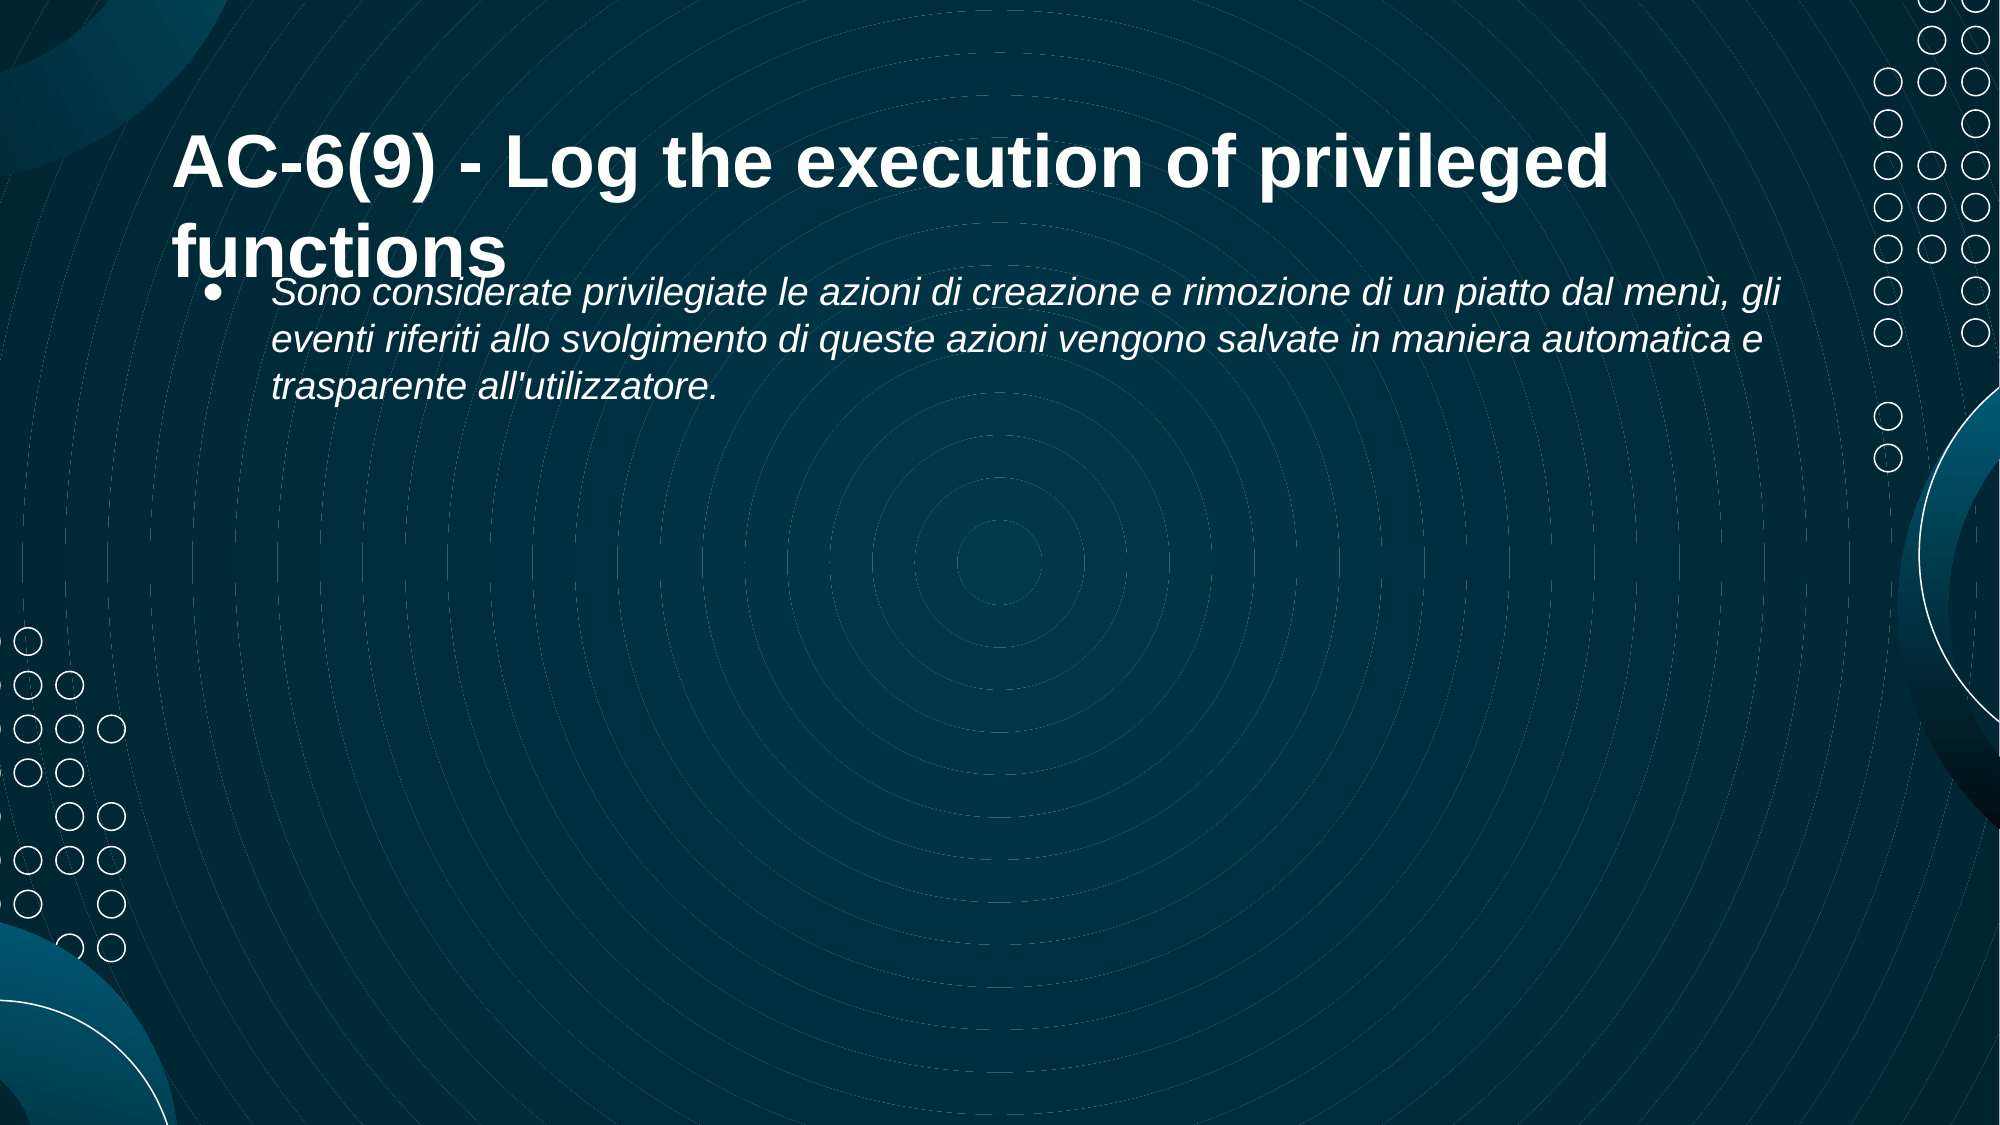

# AC-6(9) - Log the execution of privileged functions
Sono considerate privilegiate le azioni di creazione e rimozione di un piatto dal menù, gli eventi riferiti allo svolgimento di queste azioni vengono salvate in maniera automatica e trasparente all'utilizzatore.